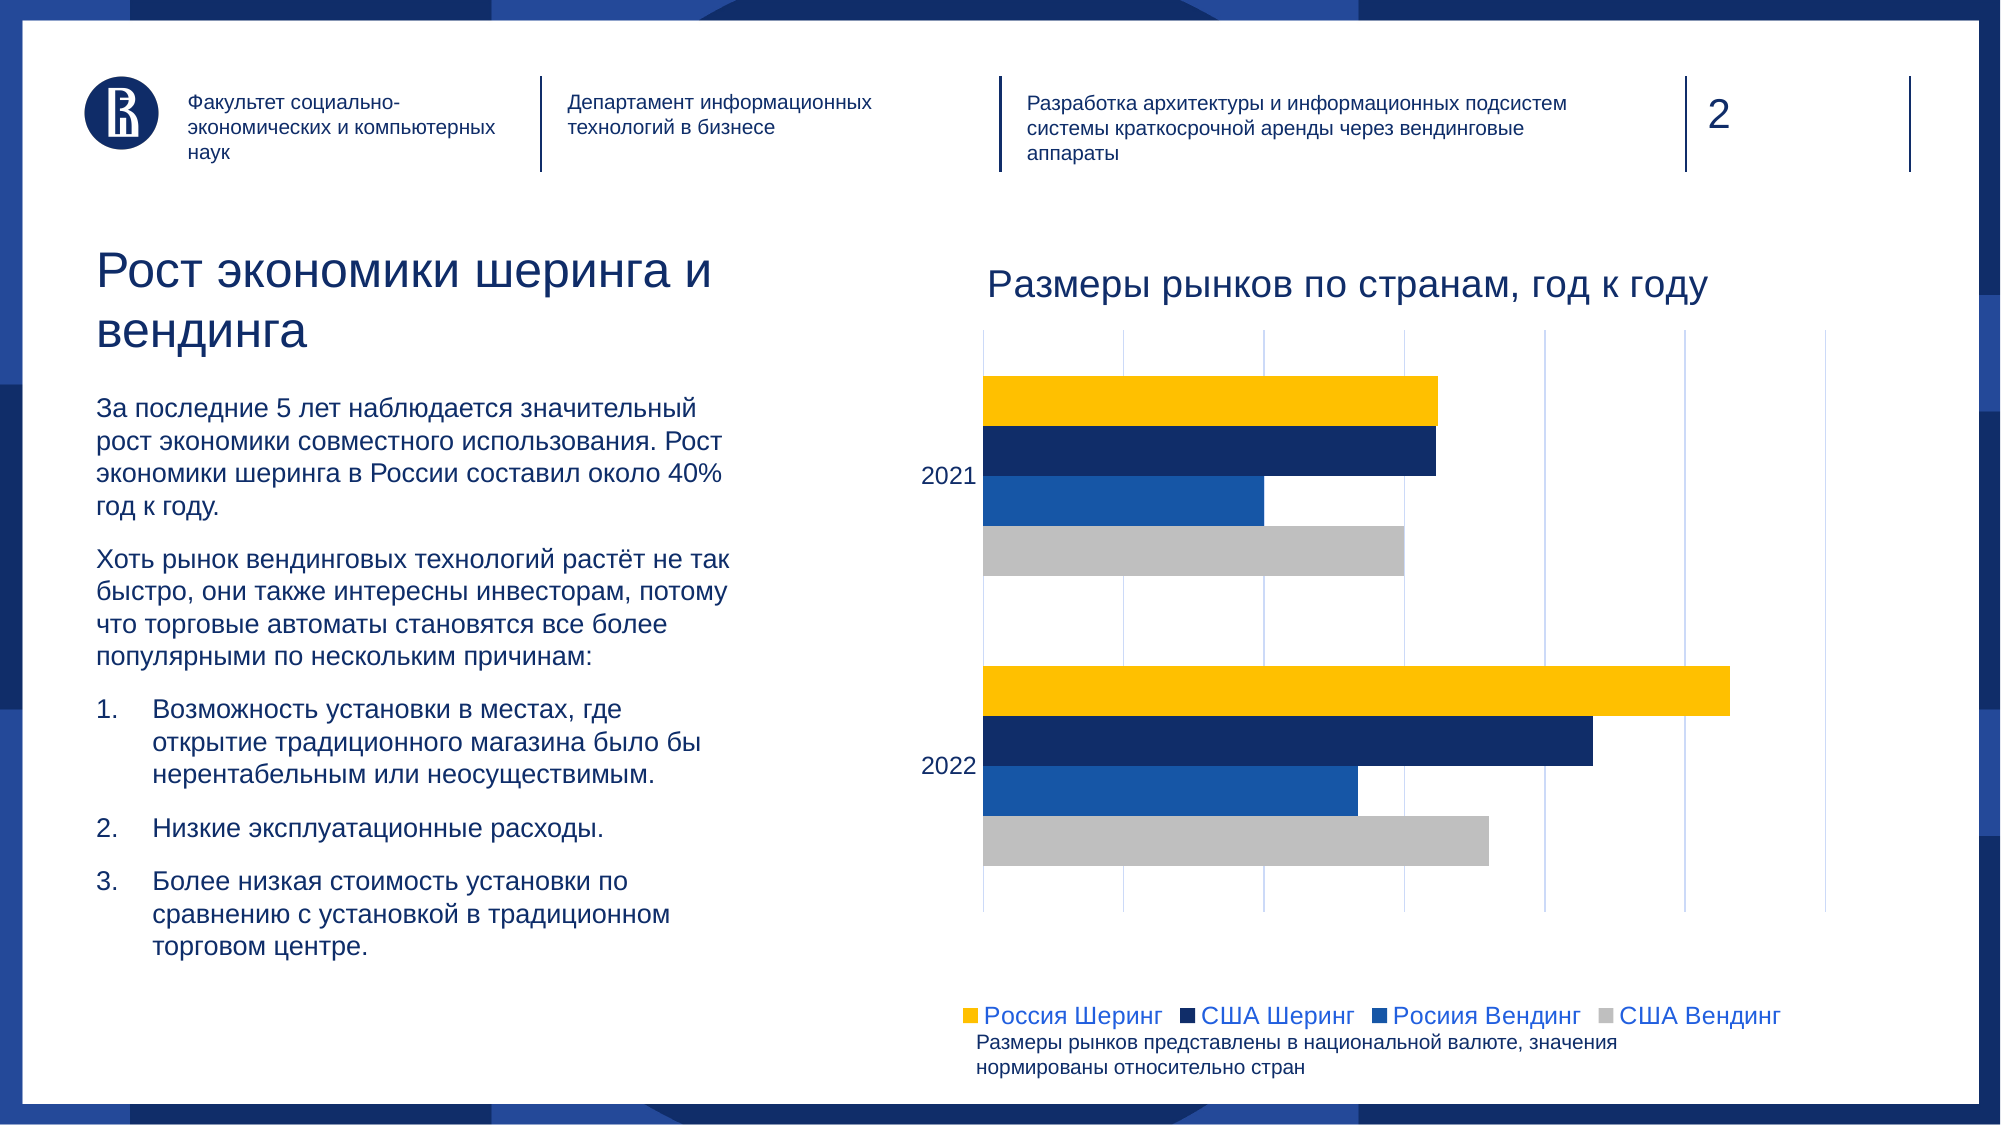

Факультет социально-экономических и компьютерных наук
Департамент информационных технологий в бизнесе
Разработка архитектуры и информационных подсистем системы краткосрочной аренды через вендинговые аппараты
# Рост экономики шеринга и вендинга

### Chart: Размеры рынков по странам, год к году

| Category | США Вендинг | Росиия Вендинг | США Шеринг | Россия Шеринг |
|---|---|---|---|---|
| 2022 | 1.8 | 1.3333333333333333 | 2.1714285714285713 | 2.66 |
| 2021 | 1.5 | 1.0 | 1.6142857142857143 | 1.6199999999999999 |
За последние 5 лет наблюдается значительный рост экономики совместного использования. Рост экономики шеринга в России составил около 40% год к году.
Хоть рынок вендинговых технологий растёт не так быстро, они также интересны инвесторам, потому что торговые автоматы становятся все более популярными по нескольким причинам:
Возможность установки в местах, где открытие традиционного магазина было бы нерентабельным или неосуществимым.
Низкие эксплуатационные расходы.
Более низкая стоимость установки по сравнению с установкой в традиционном торговом центре.

Размеры рынков представлены в национальной валюте, значения нормированы относительно стран